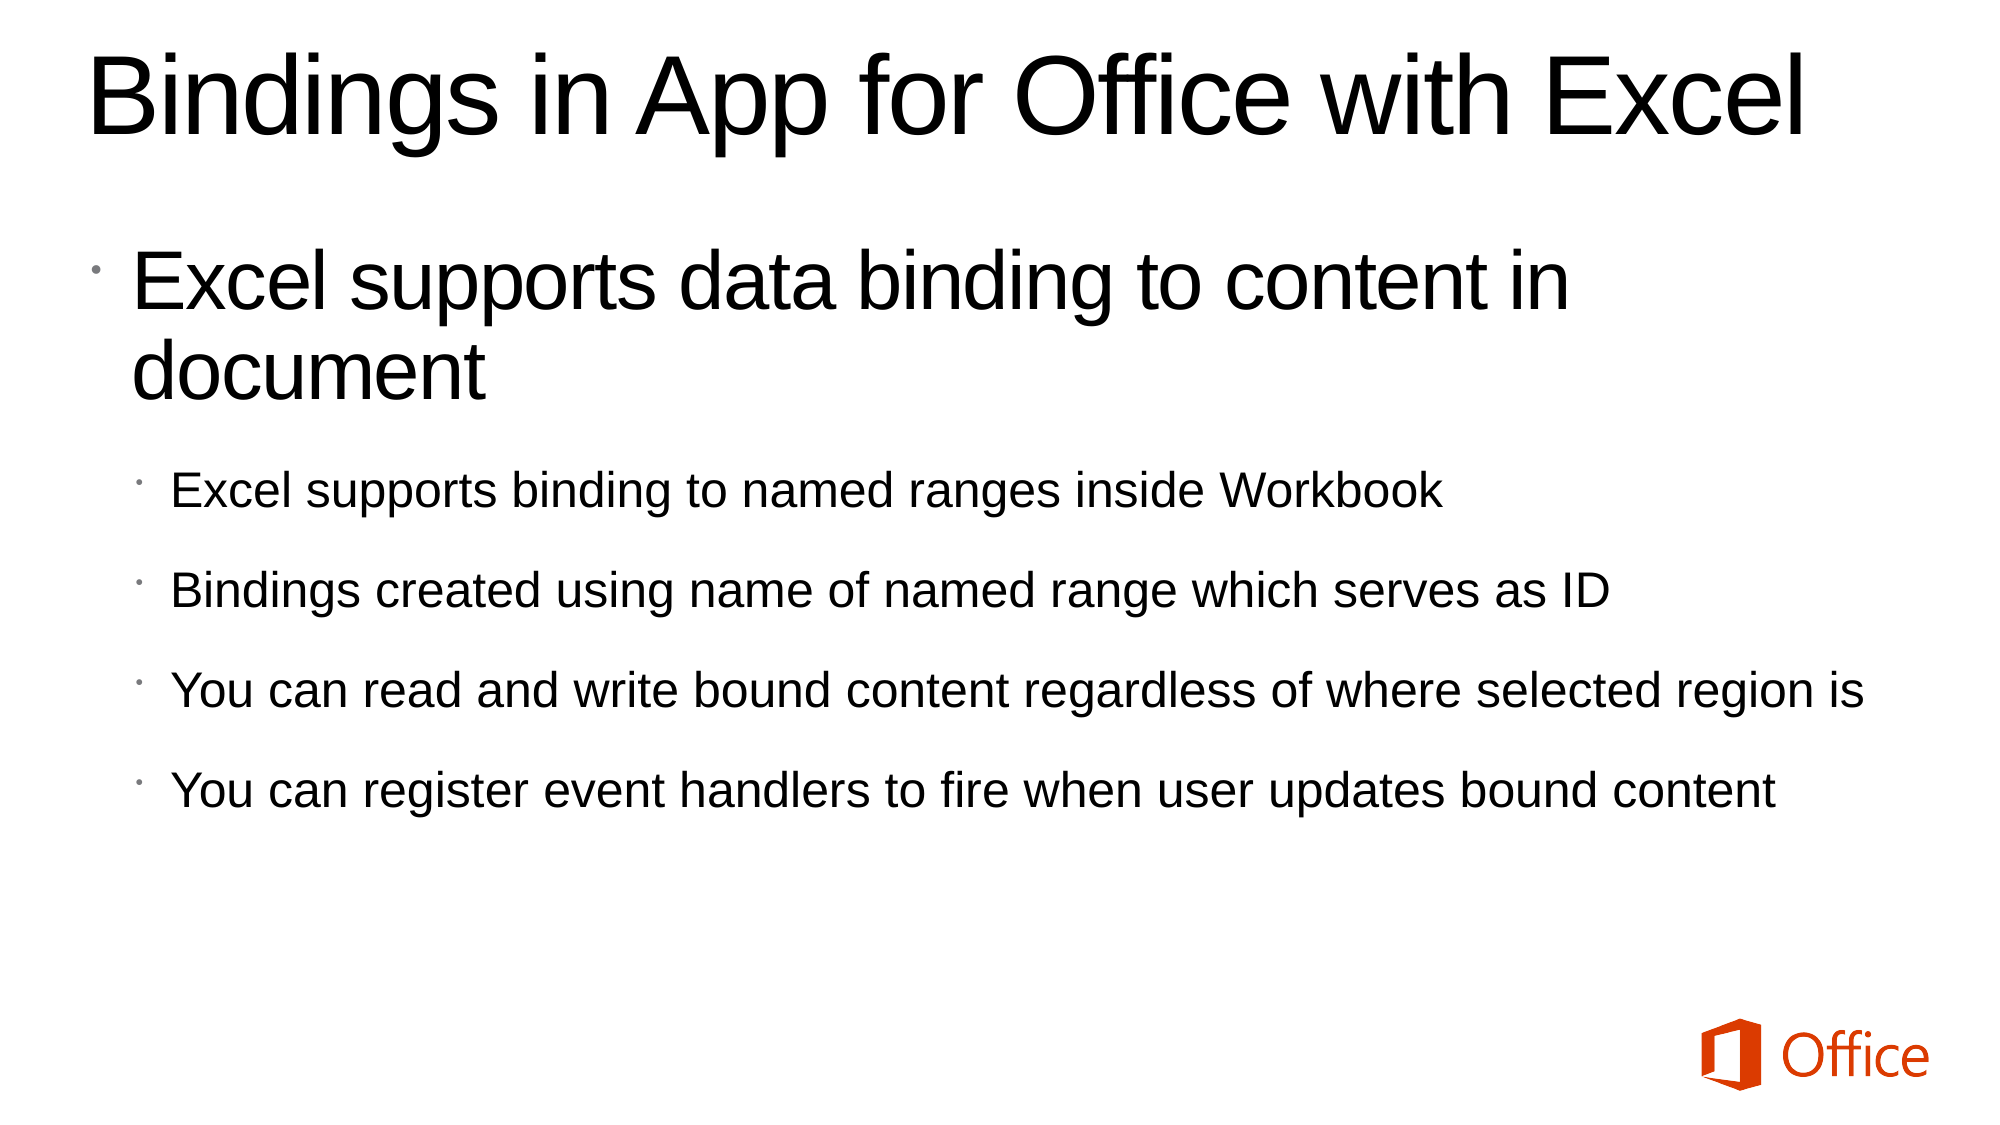

# Bindings in App for Office with Excel
Excel supports data binding to content in document
Excel supports binding to named ranges inside Workbook
Bindings created using name of named range which serves as ID
You can read and write bound content regardless of where selected region is
You can register event handlers to fire when user updates bound content